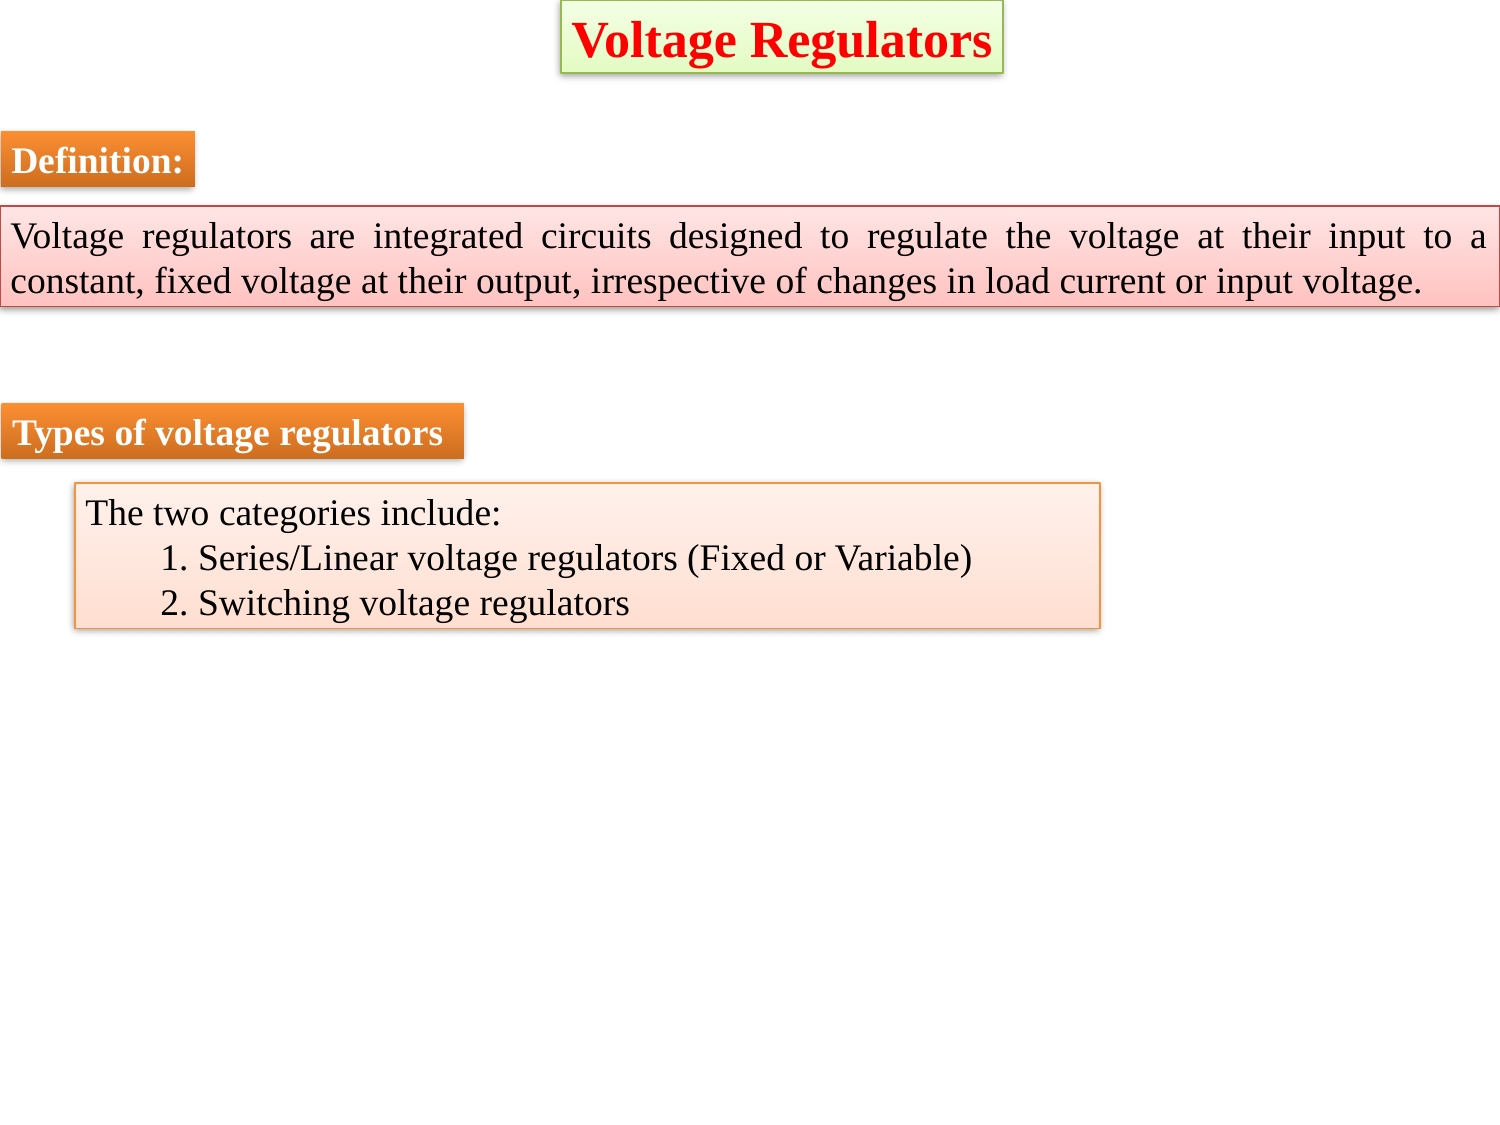

Voltage Regulators
Definition:
Voltage regulators are integrated circuits designed to regulate the voltage at their input to a constant, fixed voltage at their output, irrespective of changes in load current or input voltage.
Types of voltage regulators
The two categories include:
1. Series/Linear voltage regulators (Fixed or Variable)
2. Switching voltage regulators